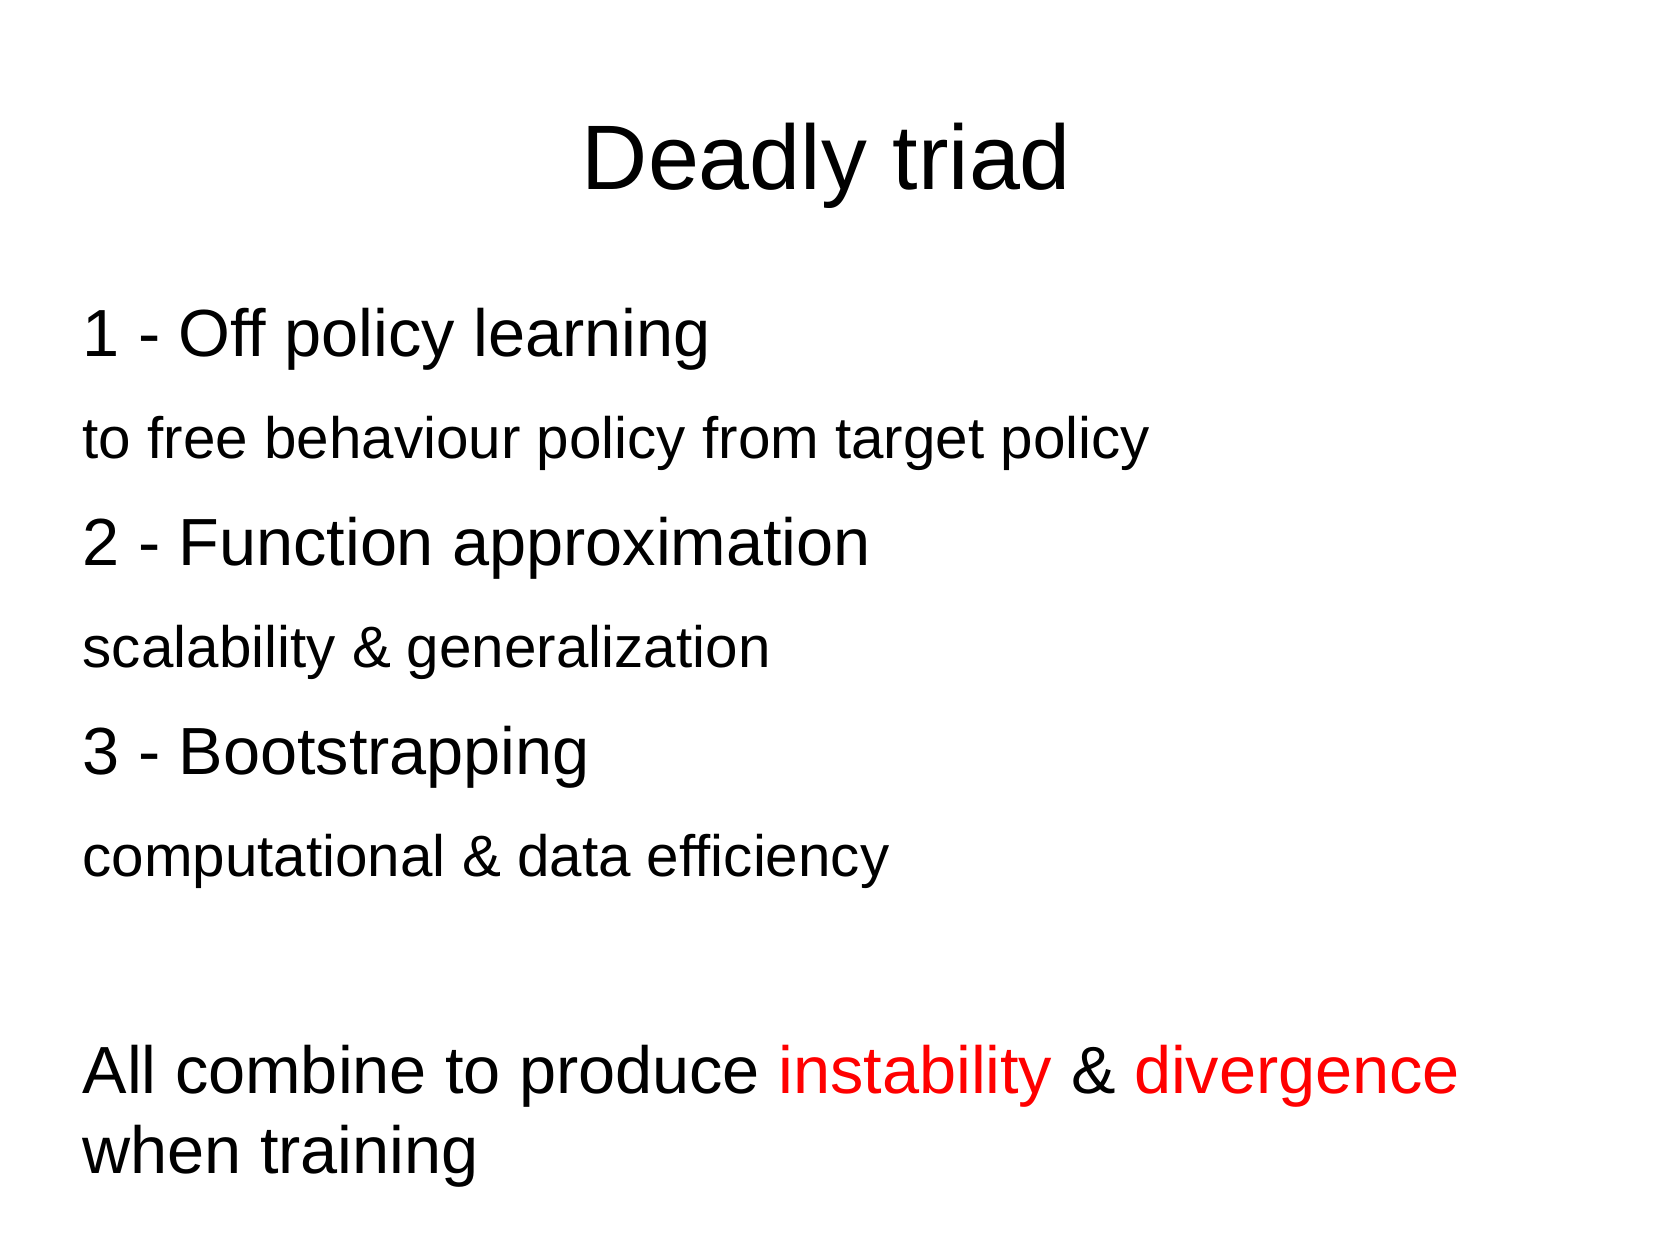

Deadly triad
1 - Off policy learning
to free behaviour policy from target policy
2 - Function approximation
scalability & generalization
3 - Bootstrapping
computational & data efficiency

All combine to produce instability & divergence when training